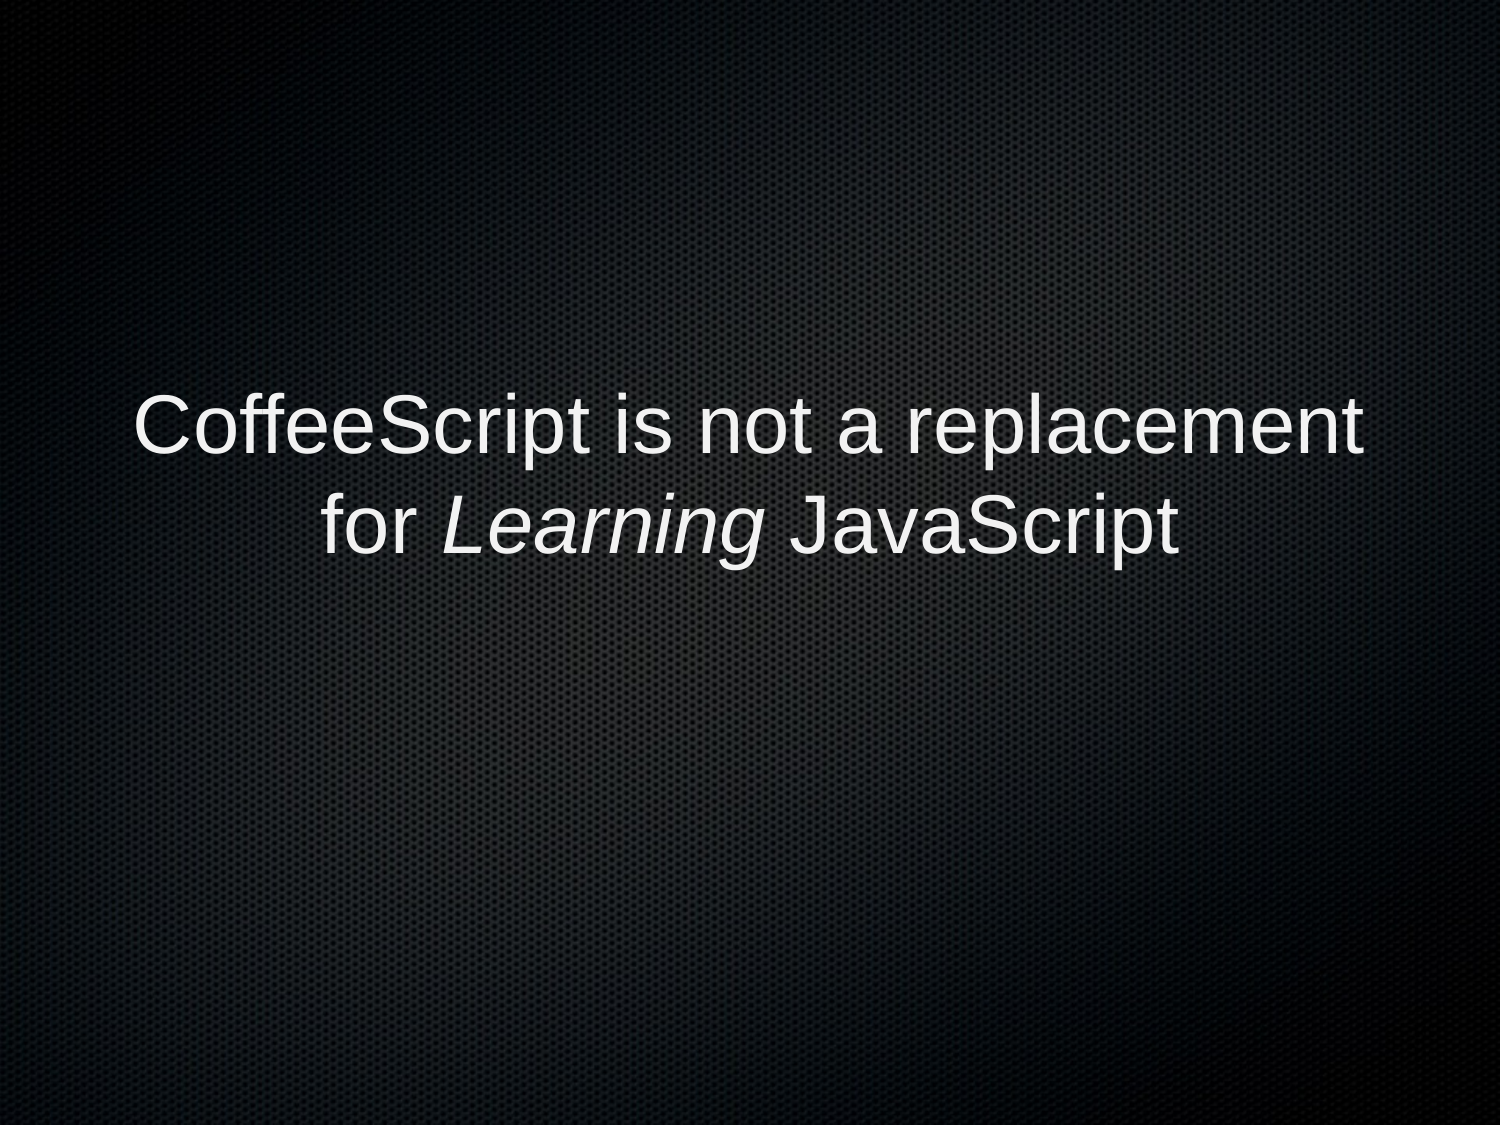

# CoffeeScript is not a replacement for Learning JavaScript